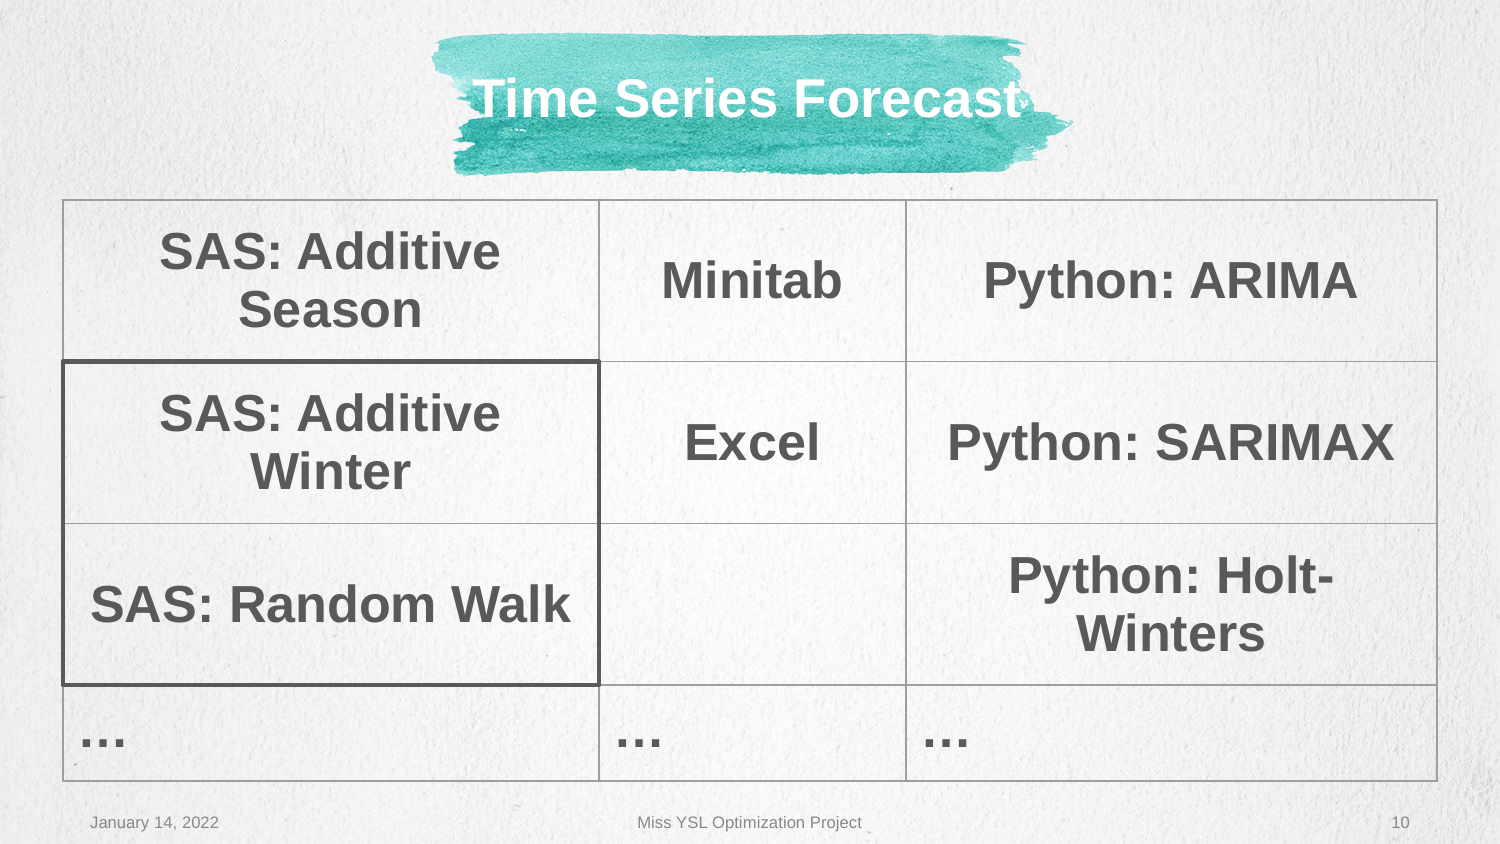

# Time Series Forecast
| SAS: Additive Season | Minitab | Python: ARIMA |
| --- | --- | --- |
| SAS: Additive Winter | Excel | Python: SARIMAX |
| SAS: Random Walk |  | Python: Holt-Winters |
| … | … | … |

January 14, 2022
Miss YSL Optimization Project
10